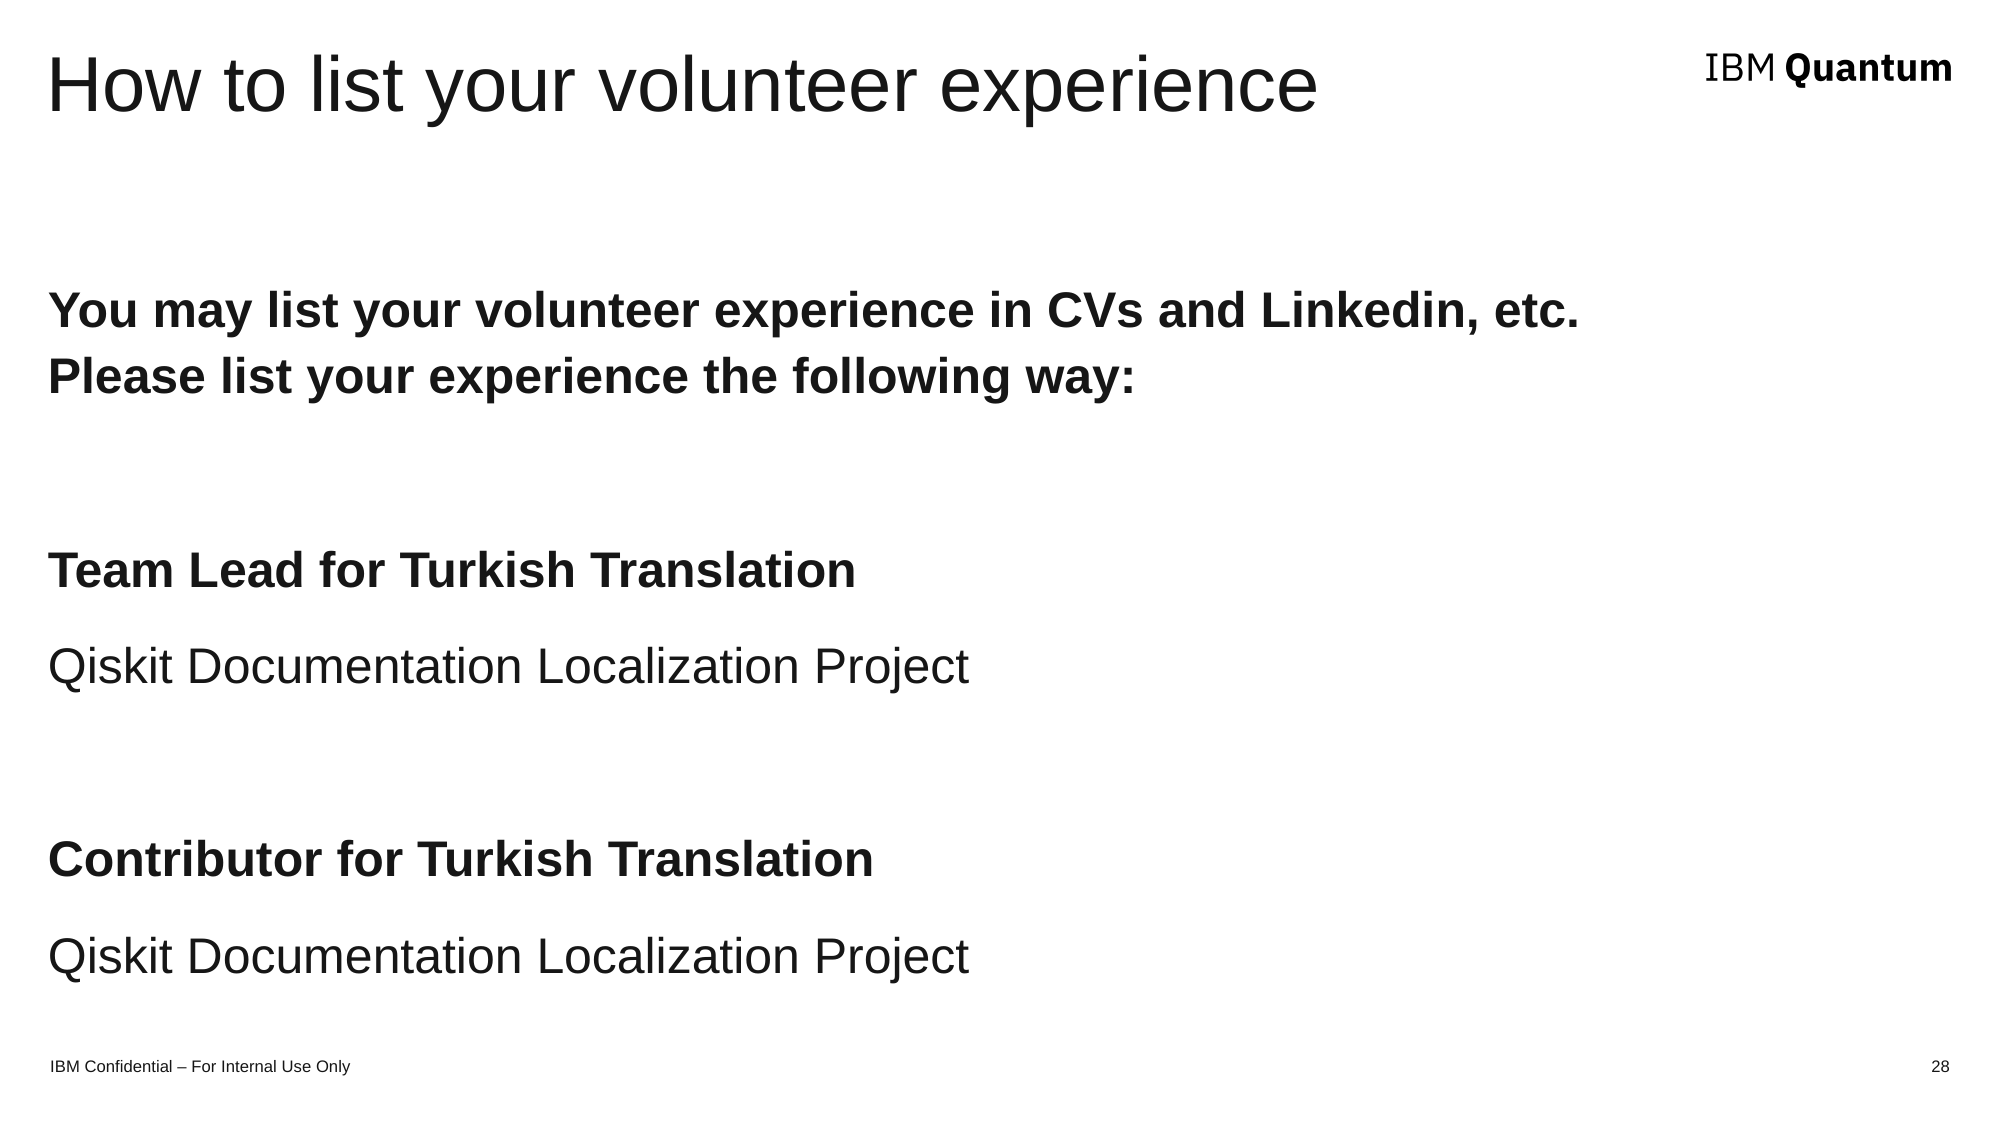

# How to list your volunteer experience
You may list your volunteer experience in CVs and Linkedin, etc.
Please list your experience the following way:

Team Lead for Turkish Translation
Qiskit Documentation Localization Project

Contributor for Turkish Translation
Qiskit Documentation Localization Project
IBM Confidential – For Internal Use Only
28